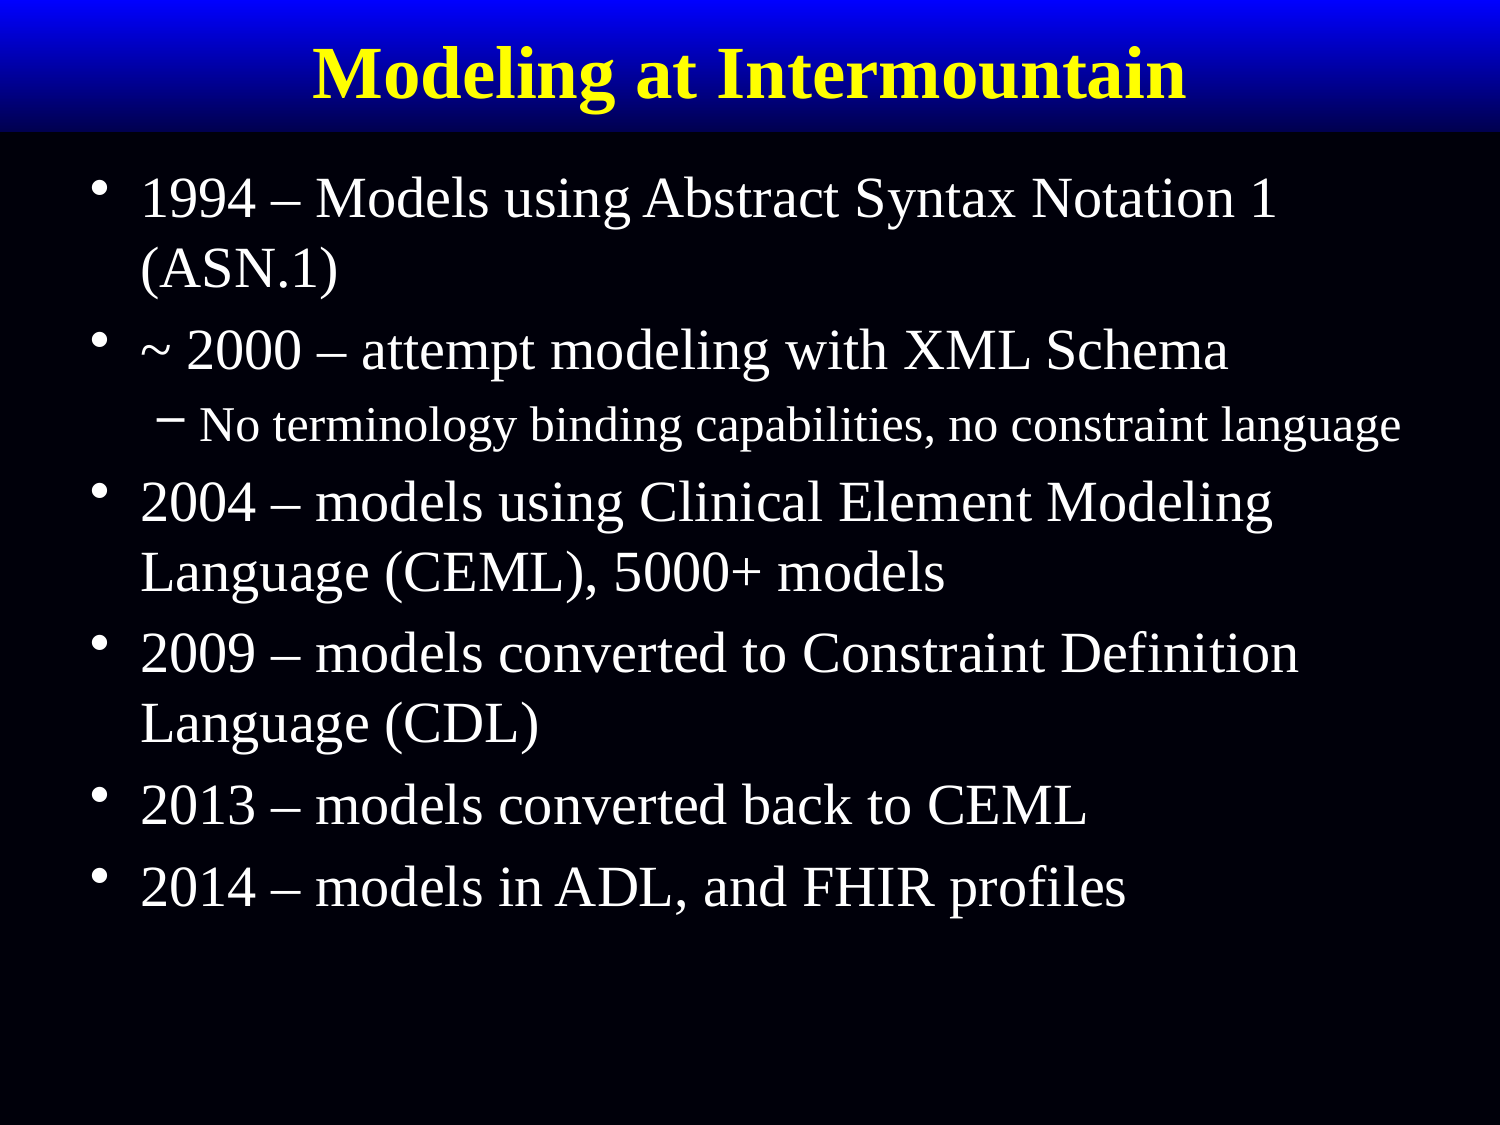

# Modeling at Intermountain
1994 – Models using Abstract Syntax Notation 1 (ASN.1)
~ 2000 – attempt modeling with XML Schema
No terminology binding capabilities, no constraint language
2004 – models using Clinical Element Modeling Language (CEML), 5000+ models
2009 – models converted to Constraint Definition Language (CDL)
2013 – models converted back to CEML
2014 – models in ADL, and FHIR profiles